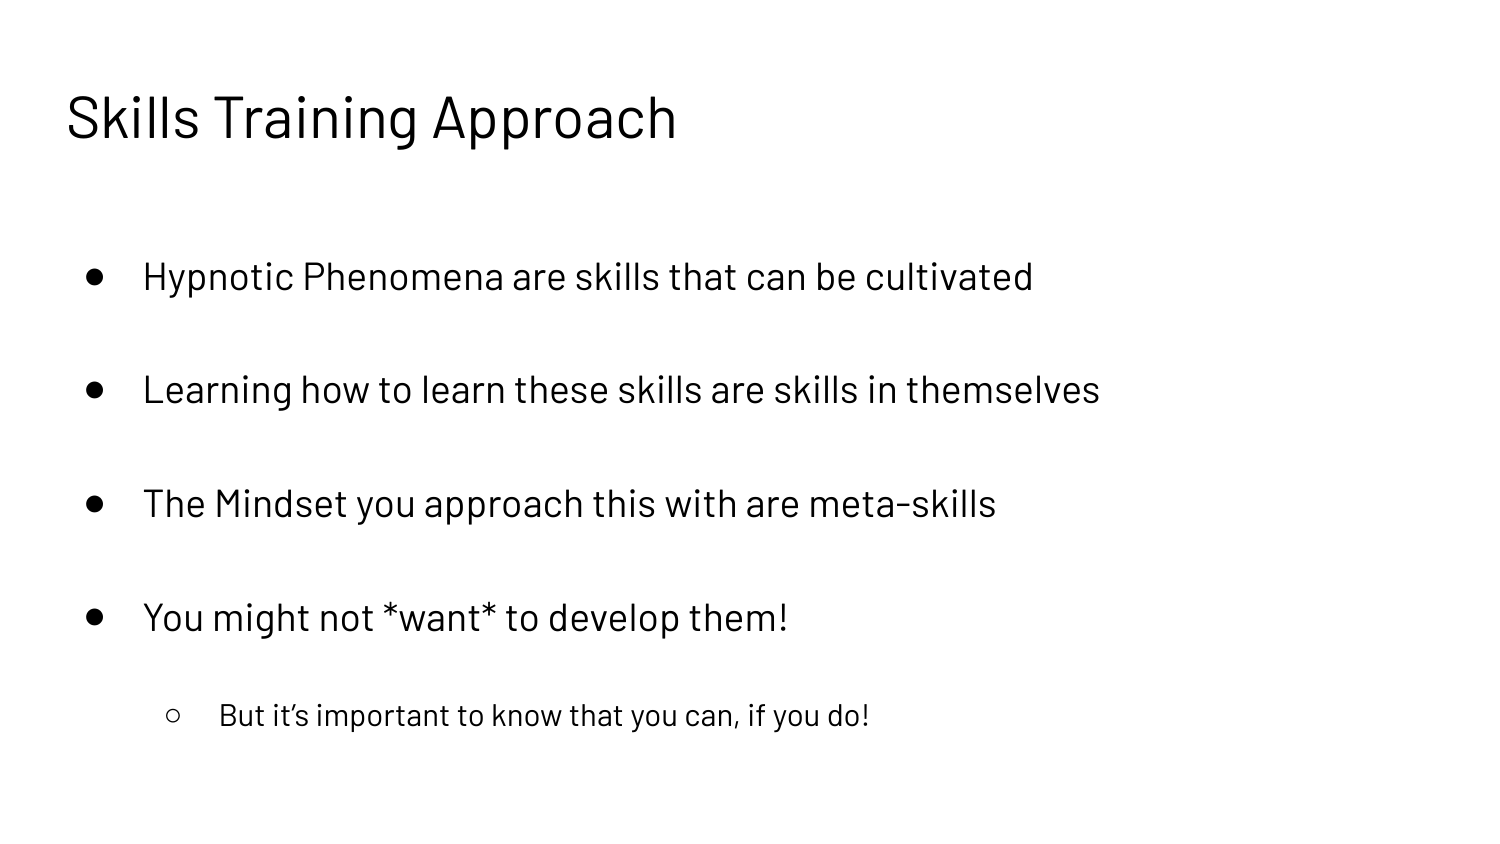

# Skills Training Approach
Hypnotic Phenomena are skills that can be cultivated
Learning how to learn these skills are skills in themselves
The Mindset you approach this with are meta-skills
You might not *want* to develop them!
But it’s important to know that you can, if you do!